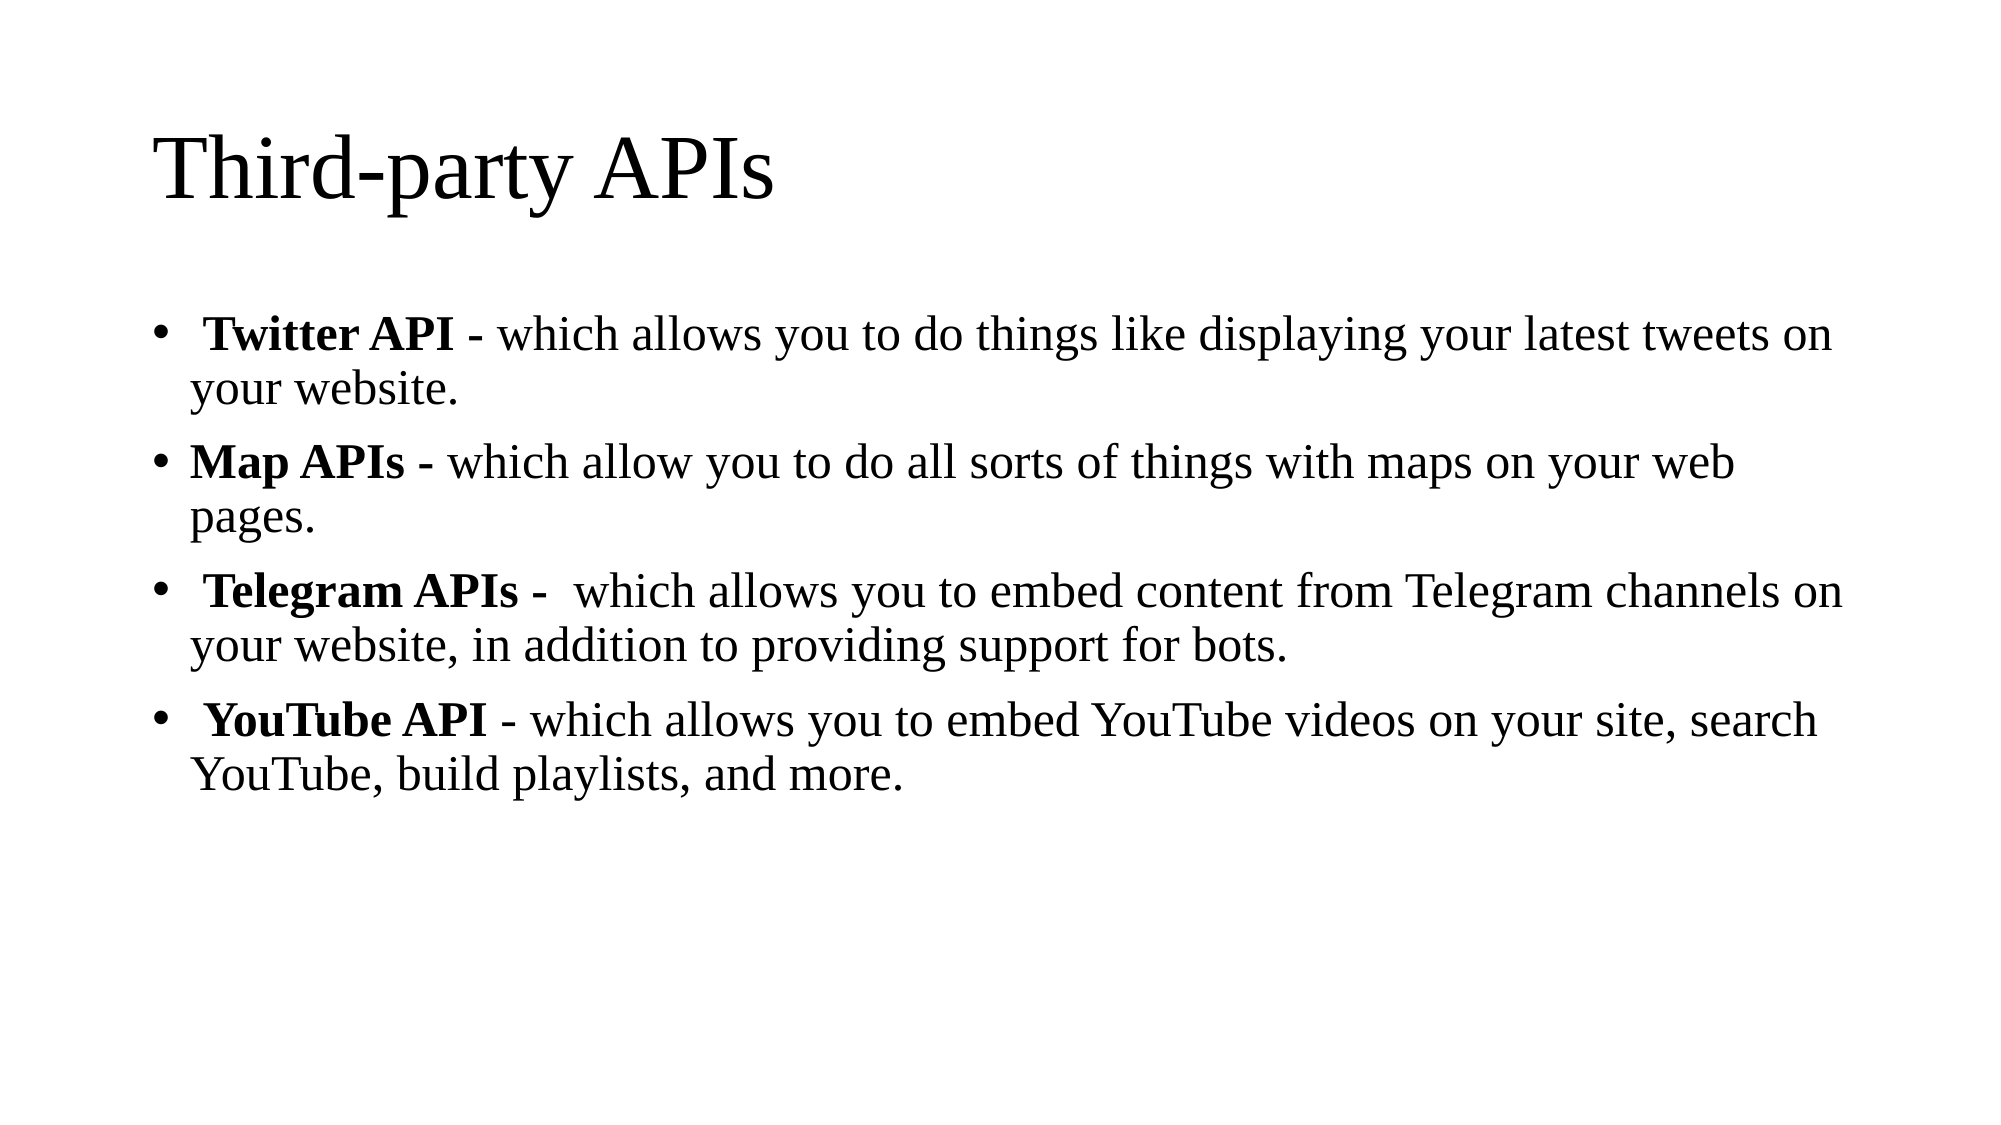

# Third-party APIs
 Twitter API - which allows you to do things like displaying your latest tweets on your website.
Map APIs - which allow you to do all sorts of things with maps on your web pages.
 Telegram APIs -  which allows you to embed content from Telegram channels on your website, in addition to providing support for bots.
 YouTube API - which allows you to embed YouTube videos on your site, search YouTube, build playlists, and more.